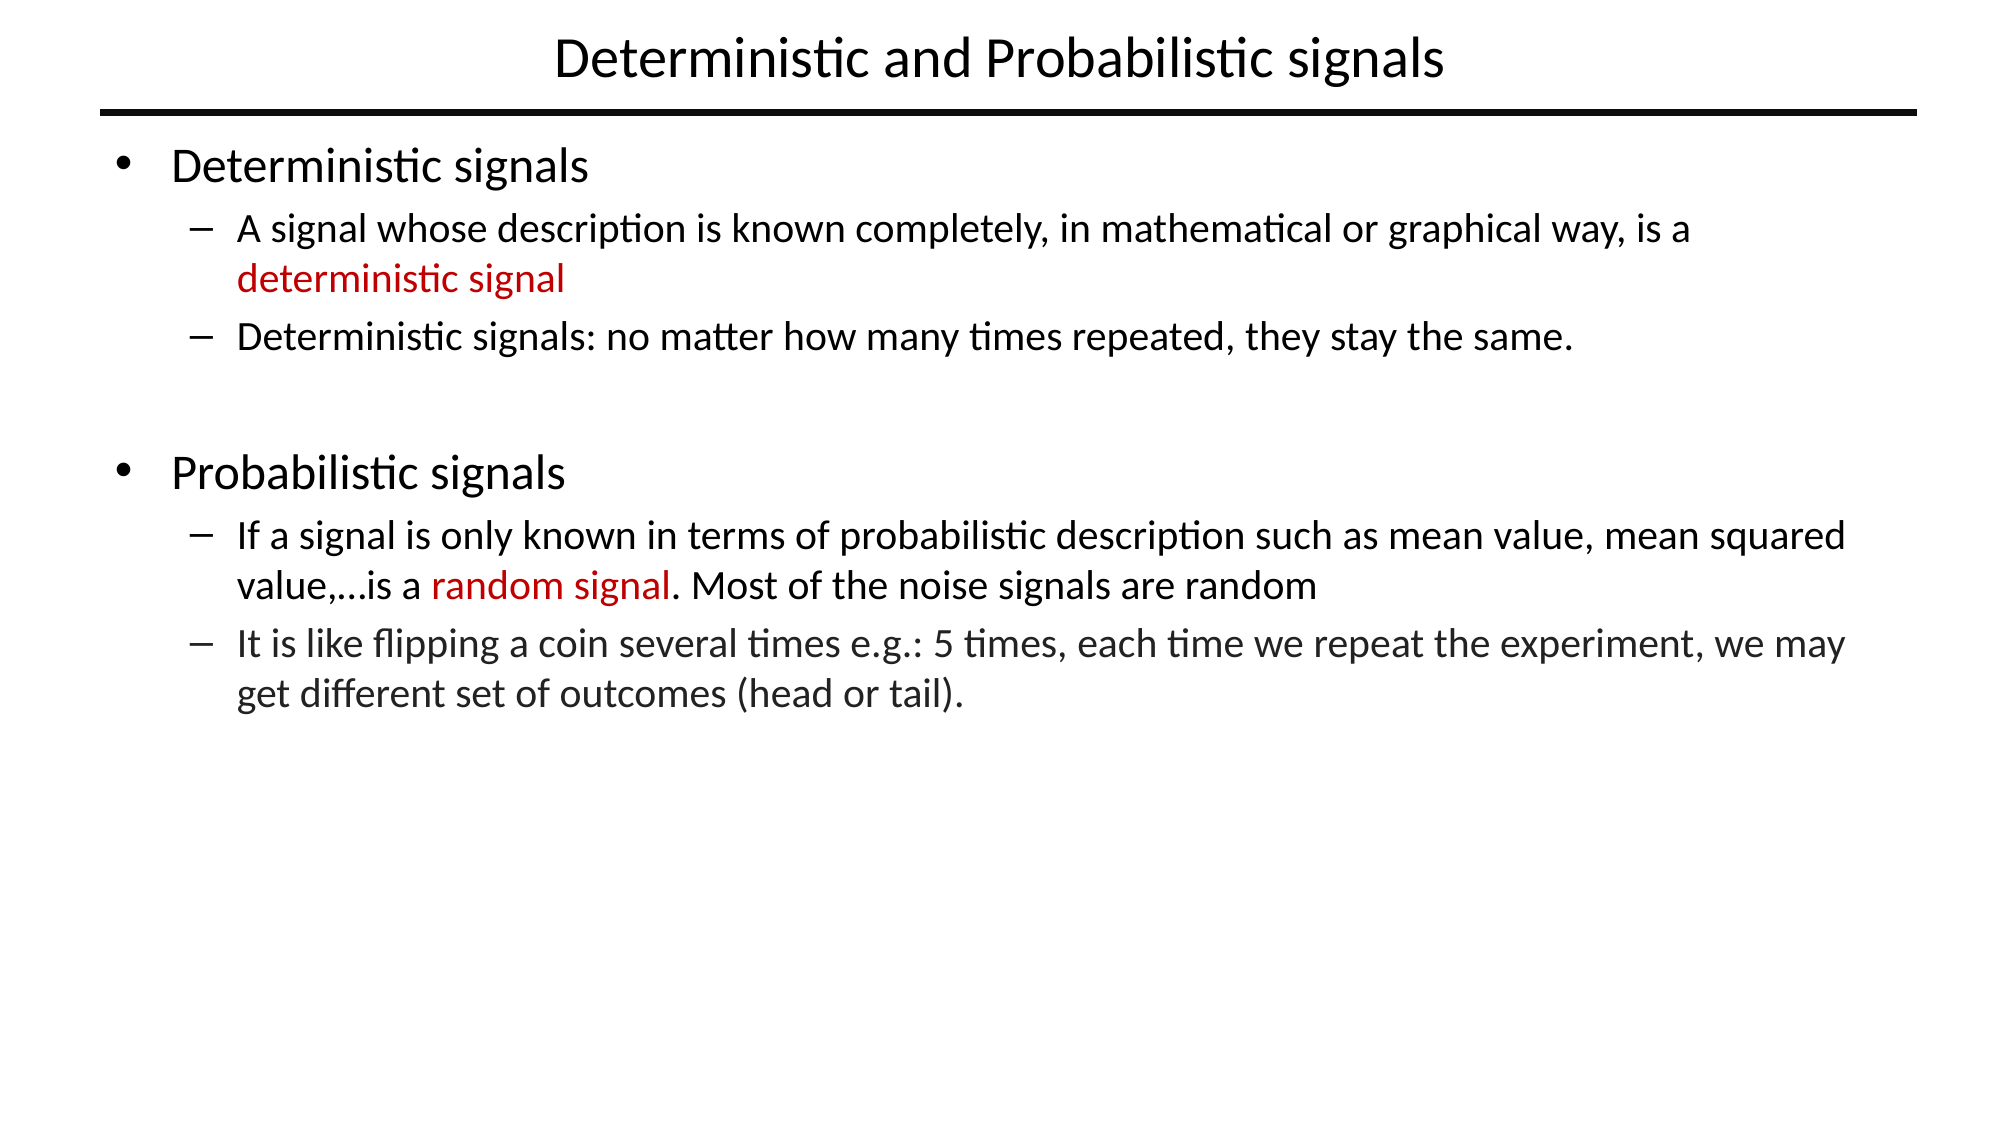

# Deterministic and Probabilistic signals
Deterministic signals
A signal whose description is known completely, in mathematical or graphical way, is a deterministic signal
Deterministic signals: no matter how many times repeated, they stay the same.

Probabilistic signals
If a signal is only known in terms of probabilistic description such as mean value, mean squared value,…is a random signal. Most of the noise signals are random
It is like flipping a coin several times e.g.: 5 times, each time we repeat the experiment, we may get different set of outcomes (head or tail).